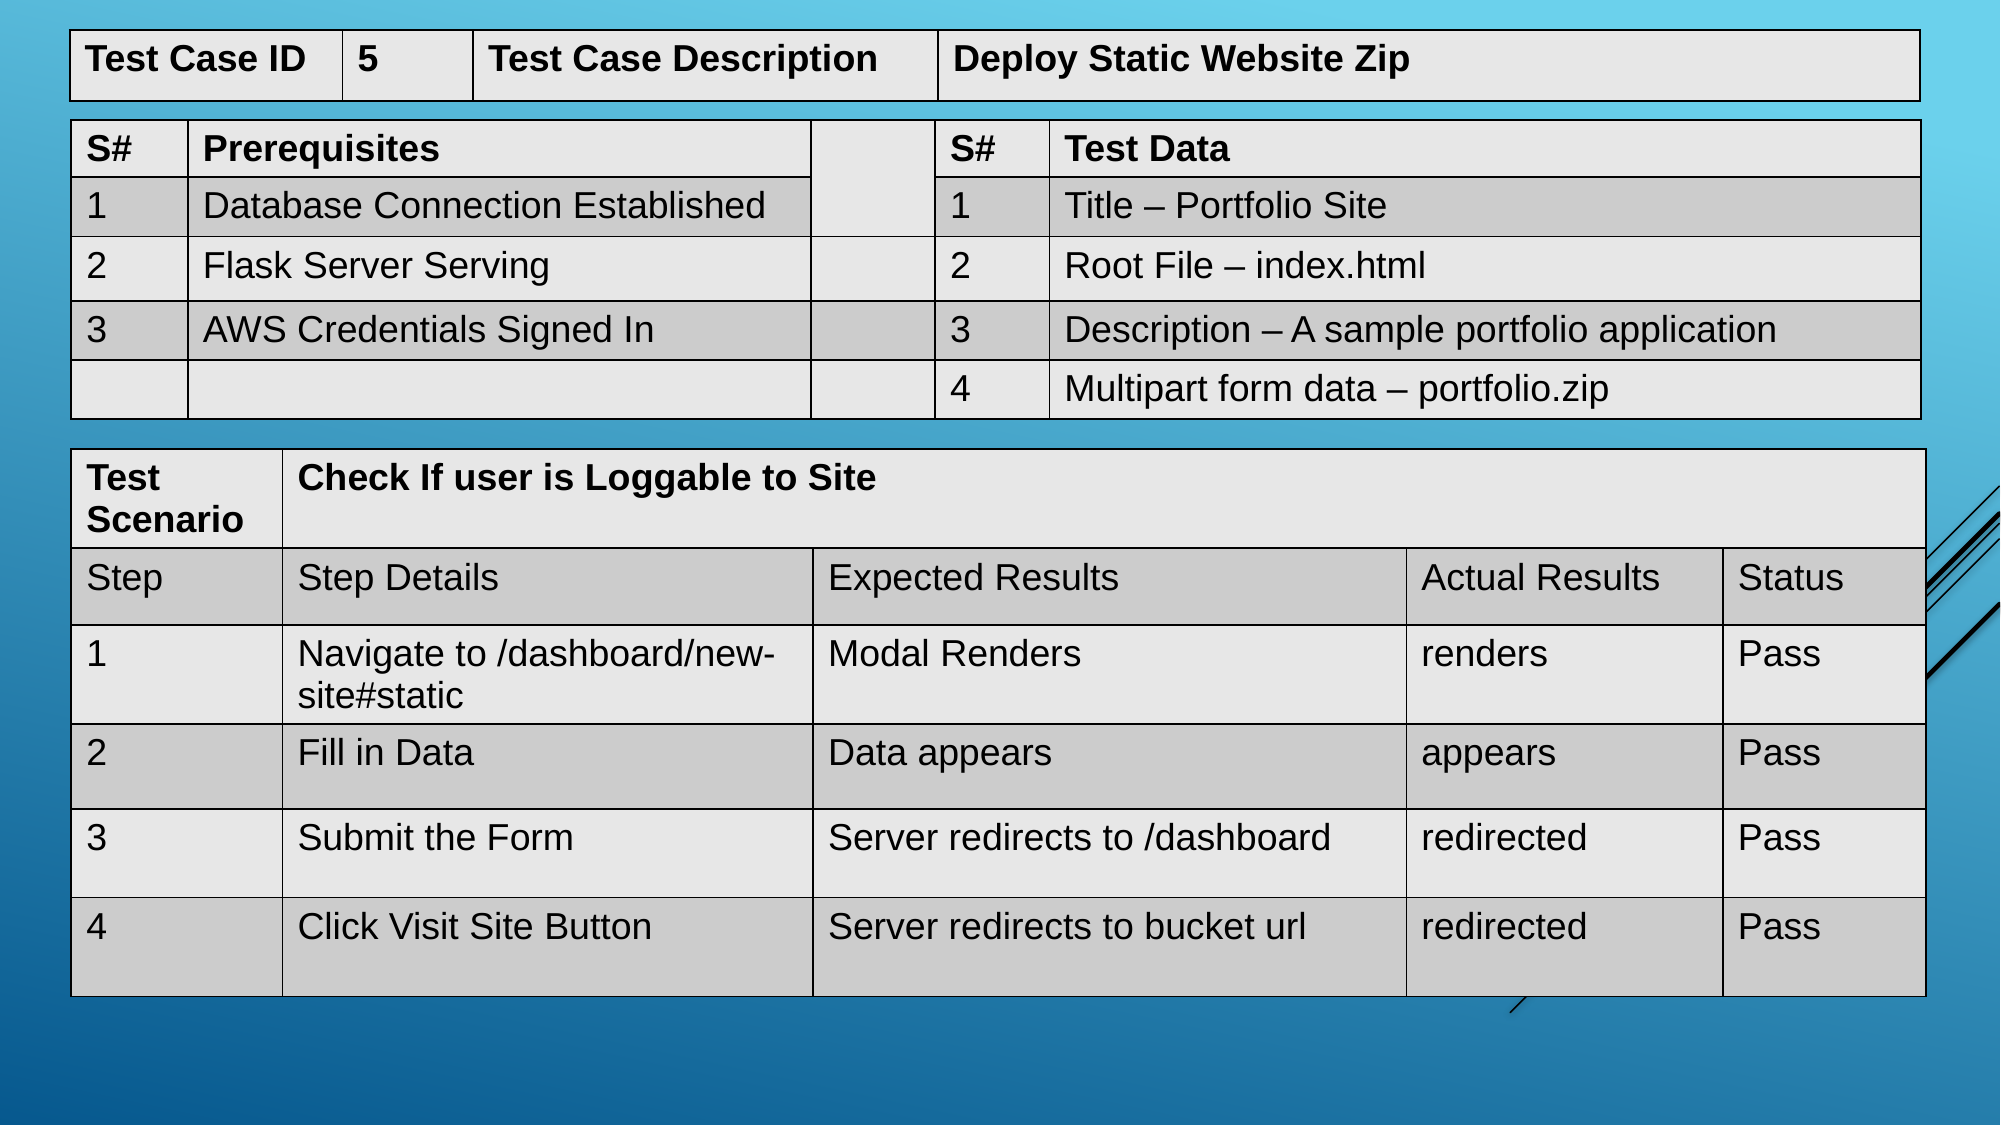

| Test Case ID | 5 | Test Case Description | Deploy Static Website Zip |
| --- | --- | --- | --- |
| S# | Prerequisites |  | S# | Test Data |
| --- | --- | --- | --- | --- |
| 1 | Database Connection Established |  | 1 | Title – Portfolio Site |
| 2 | Flask Server Serving |  | 2 | Root File – index.html |
| 3 | AWS Credentials Signed In |  | 3 | Description – A sample portfolio application |
|  |  |  | 4 | Multipart form data – portfolio.zip |
| Test Scenario | Check If user is Loggable to Site |  |  |  |
| --- | --- | --- | --- | --- |
| Step | Step Details | Expected Results | Actual Results | Status |
| 1 | Navigate to /dashboard/new-site#static | Modal Renders | renders | Pass |
| 2 | Fill in Data | Data appears | appears | Pass |
| 3 | Submit the Form | Server redirects to /dashboard | redirected | Pass |
| 4 | Click Visit Site Button | Server redirects to bucket url | redirected | Pass |